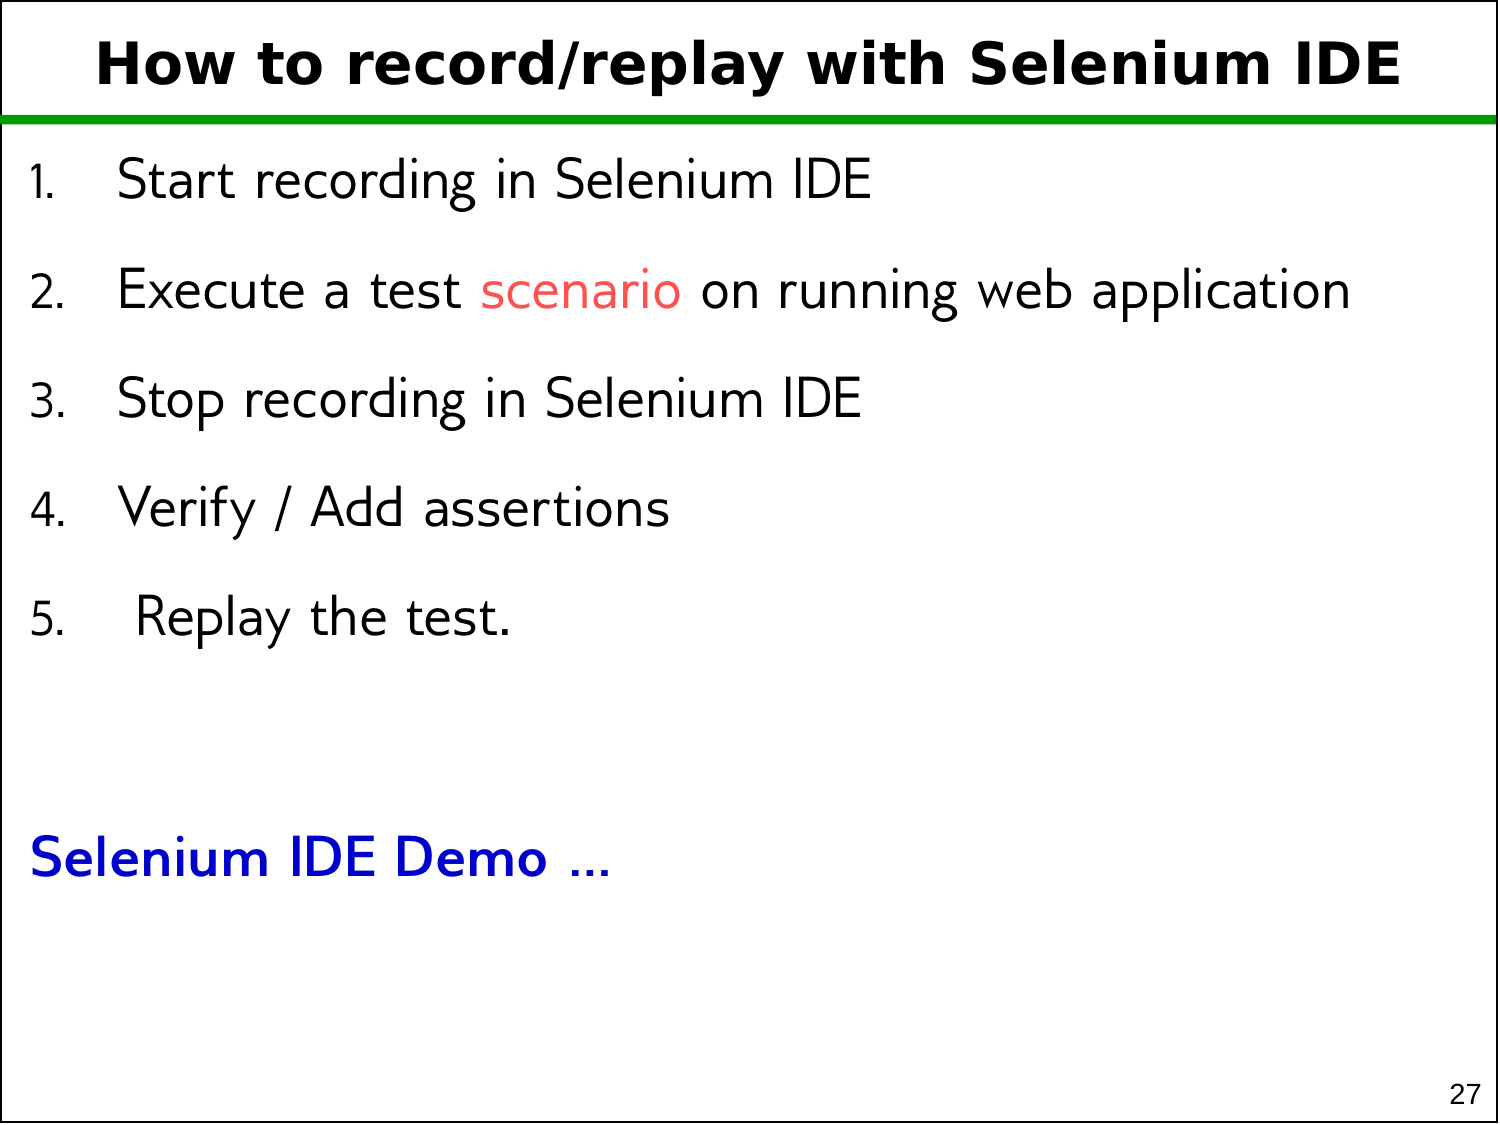

# How to record/replay with Selenium IDE
Start recording in Selenium IDE

Execute a test scenario on running web application

Stop recording in Selenium IDE

Verify / Add assertions

 Replay the test.

Selenium IDE Demo …

27